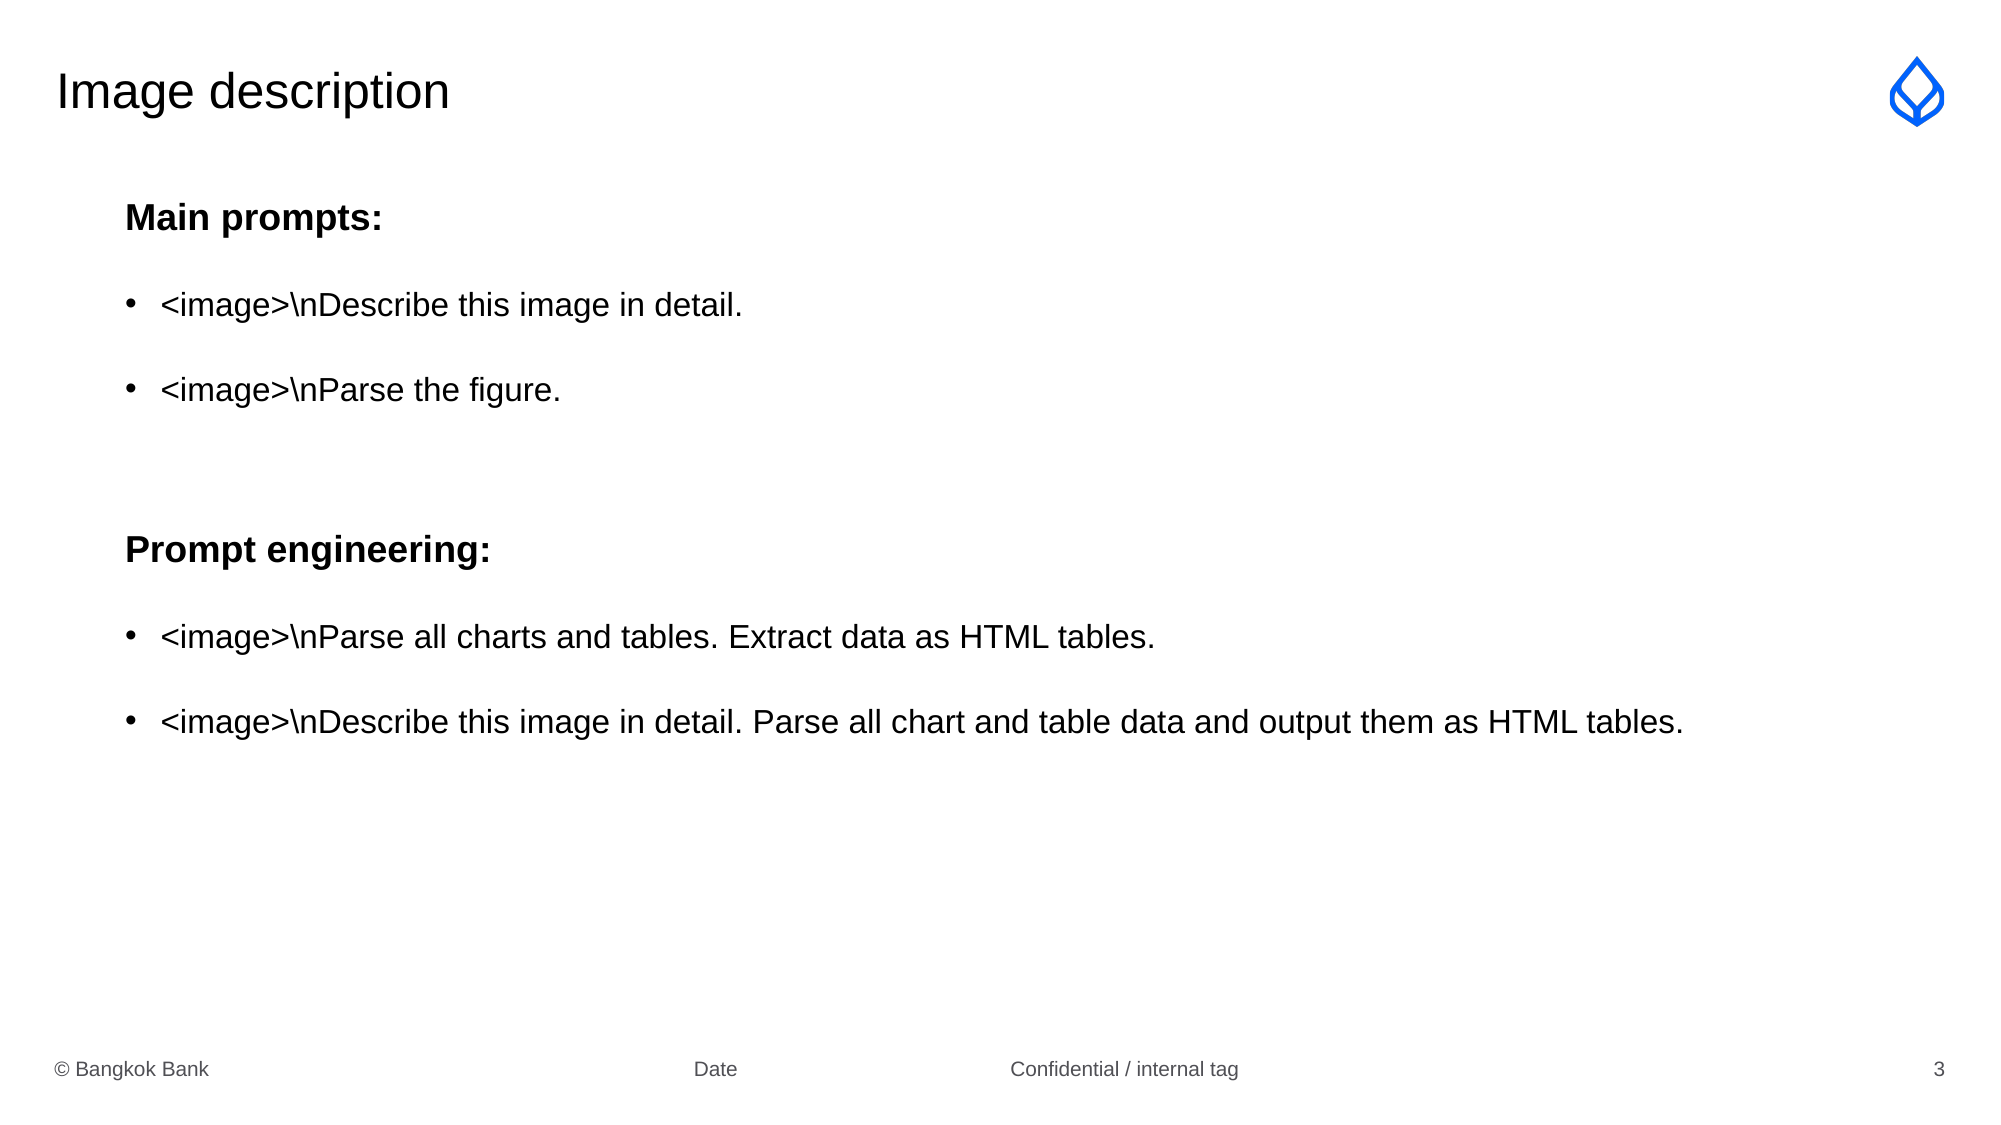

# Image description
Main prompts:
<image>\nDescribe this image in detail.
<image>\nParse the figure.

Prompt engineering:
<image>\nParse all charts and tables. Extract data as HTML tables.
<image>\nDescribe this image in detail. Parse all chart and table data and output them as HTML tables.
Date
Confidential / internal tag
3